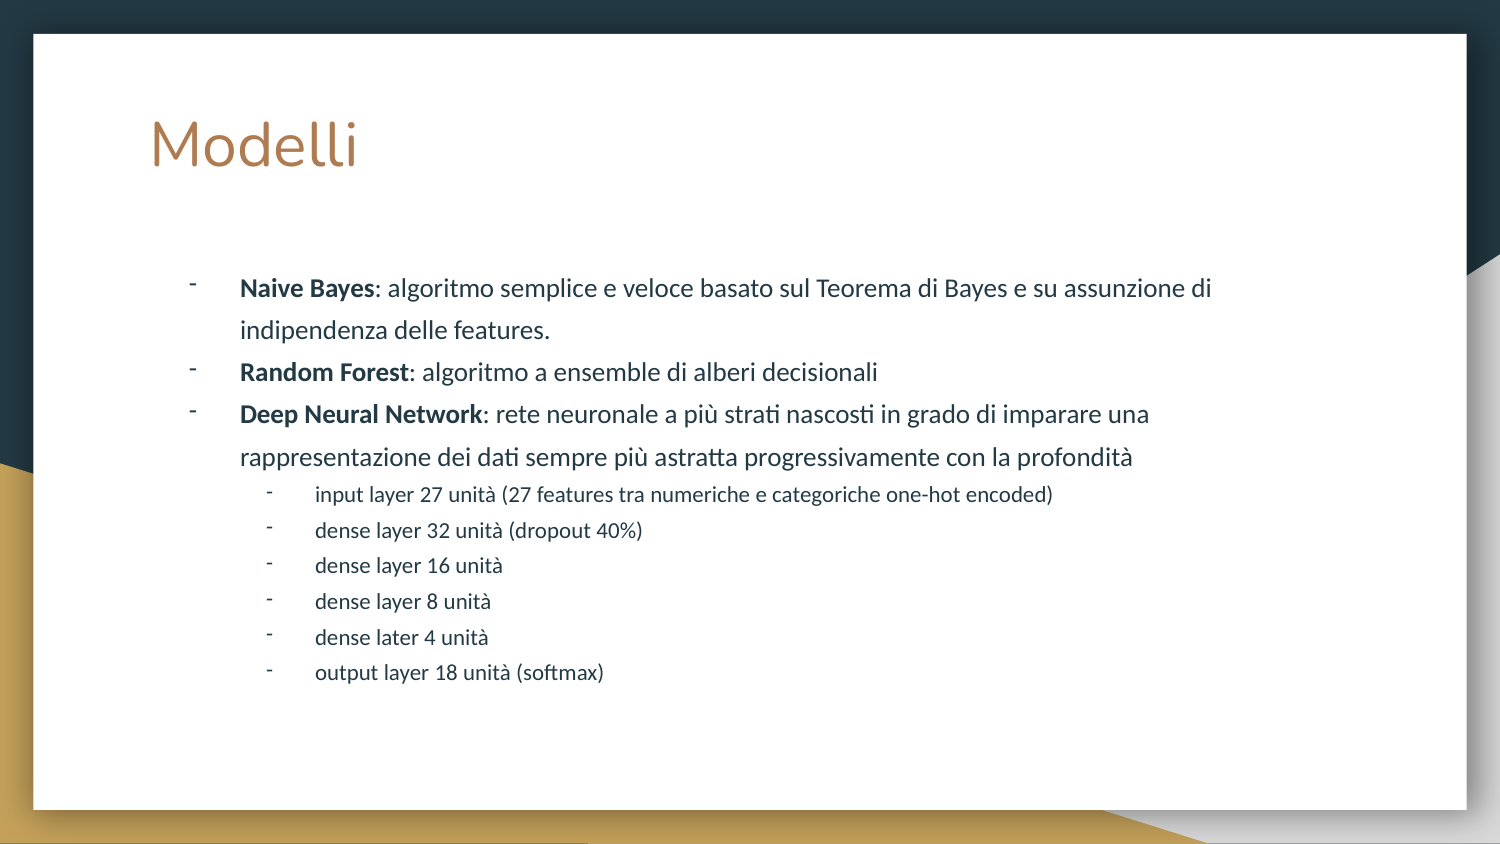

# Modelli
Naive Bayes: algoritmo semplice e veloce basato sul Teorema di Bayes e su assunzione di indipendenza delle features.
Random Forest: algoritmo a ensemble di alberi decisionali
Deep Neural Network: rete neuronale a più strati nascosti in grado di imparare una rappresentazione dei dati sempre più astratta progressivamente con la profondità
input layer 27 unità (27 features tra numeriche e categoriche one-hot encoded)
dense layer 32 unità (dropout 40%)
dense layer 16 unità
dense layer 8 unità
dense later 4 unità
output layer 18 unità (softmax)